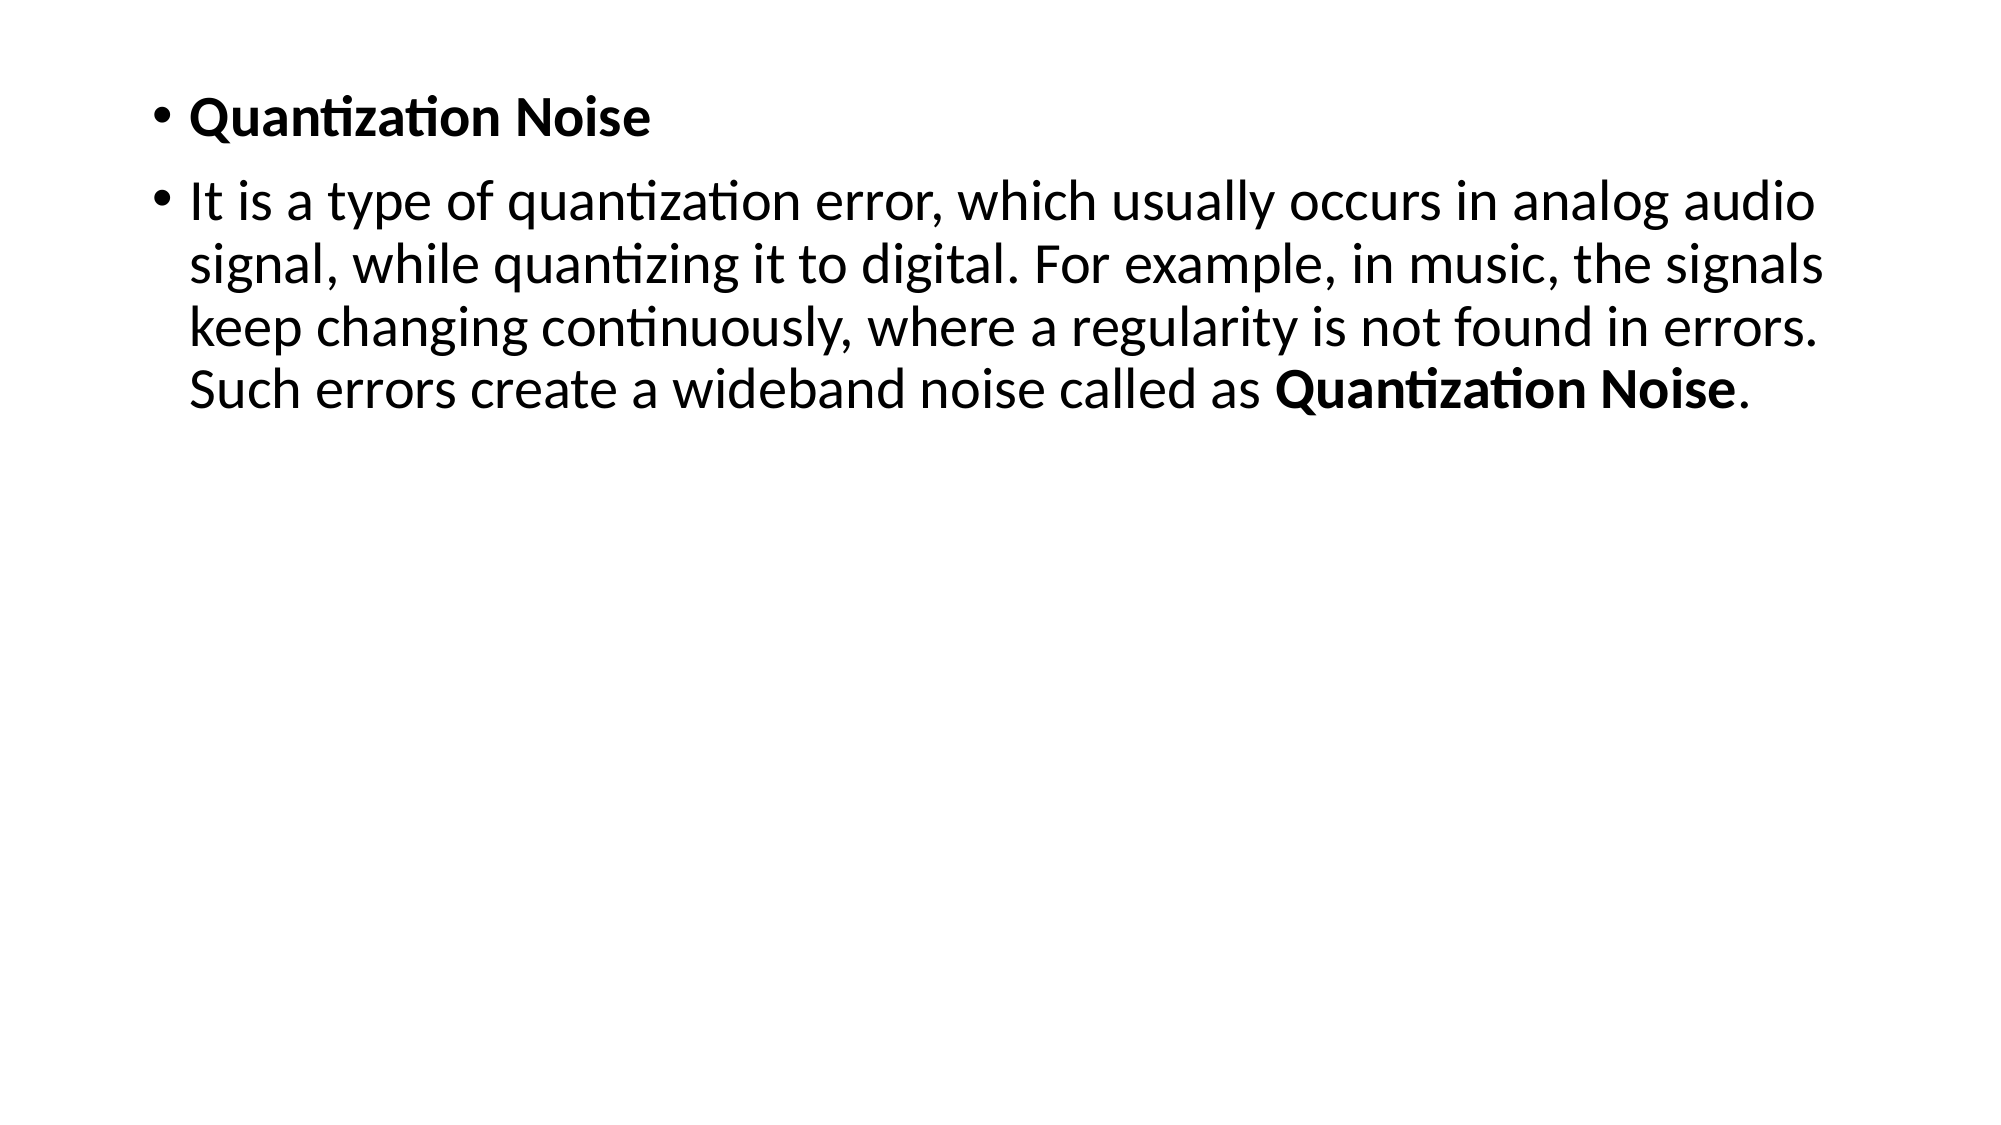

Quantization Noise
It is a type of quantization error, which usually occurs in analog audio signal, while quantizing it to digital. For example, in music, the signals keep changing continuously, where a regularity is not found in errors. Such errors create a wideband noise called as Quantization Noise.